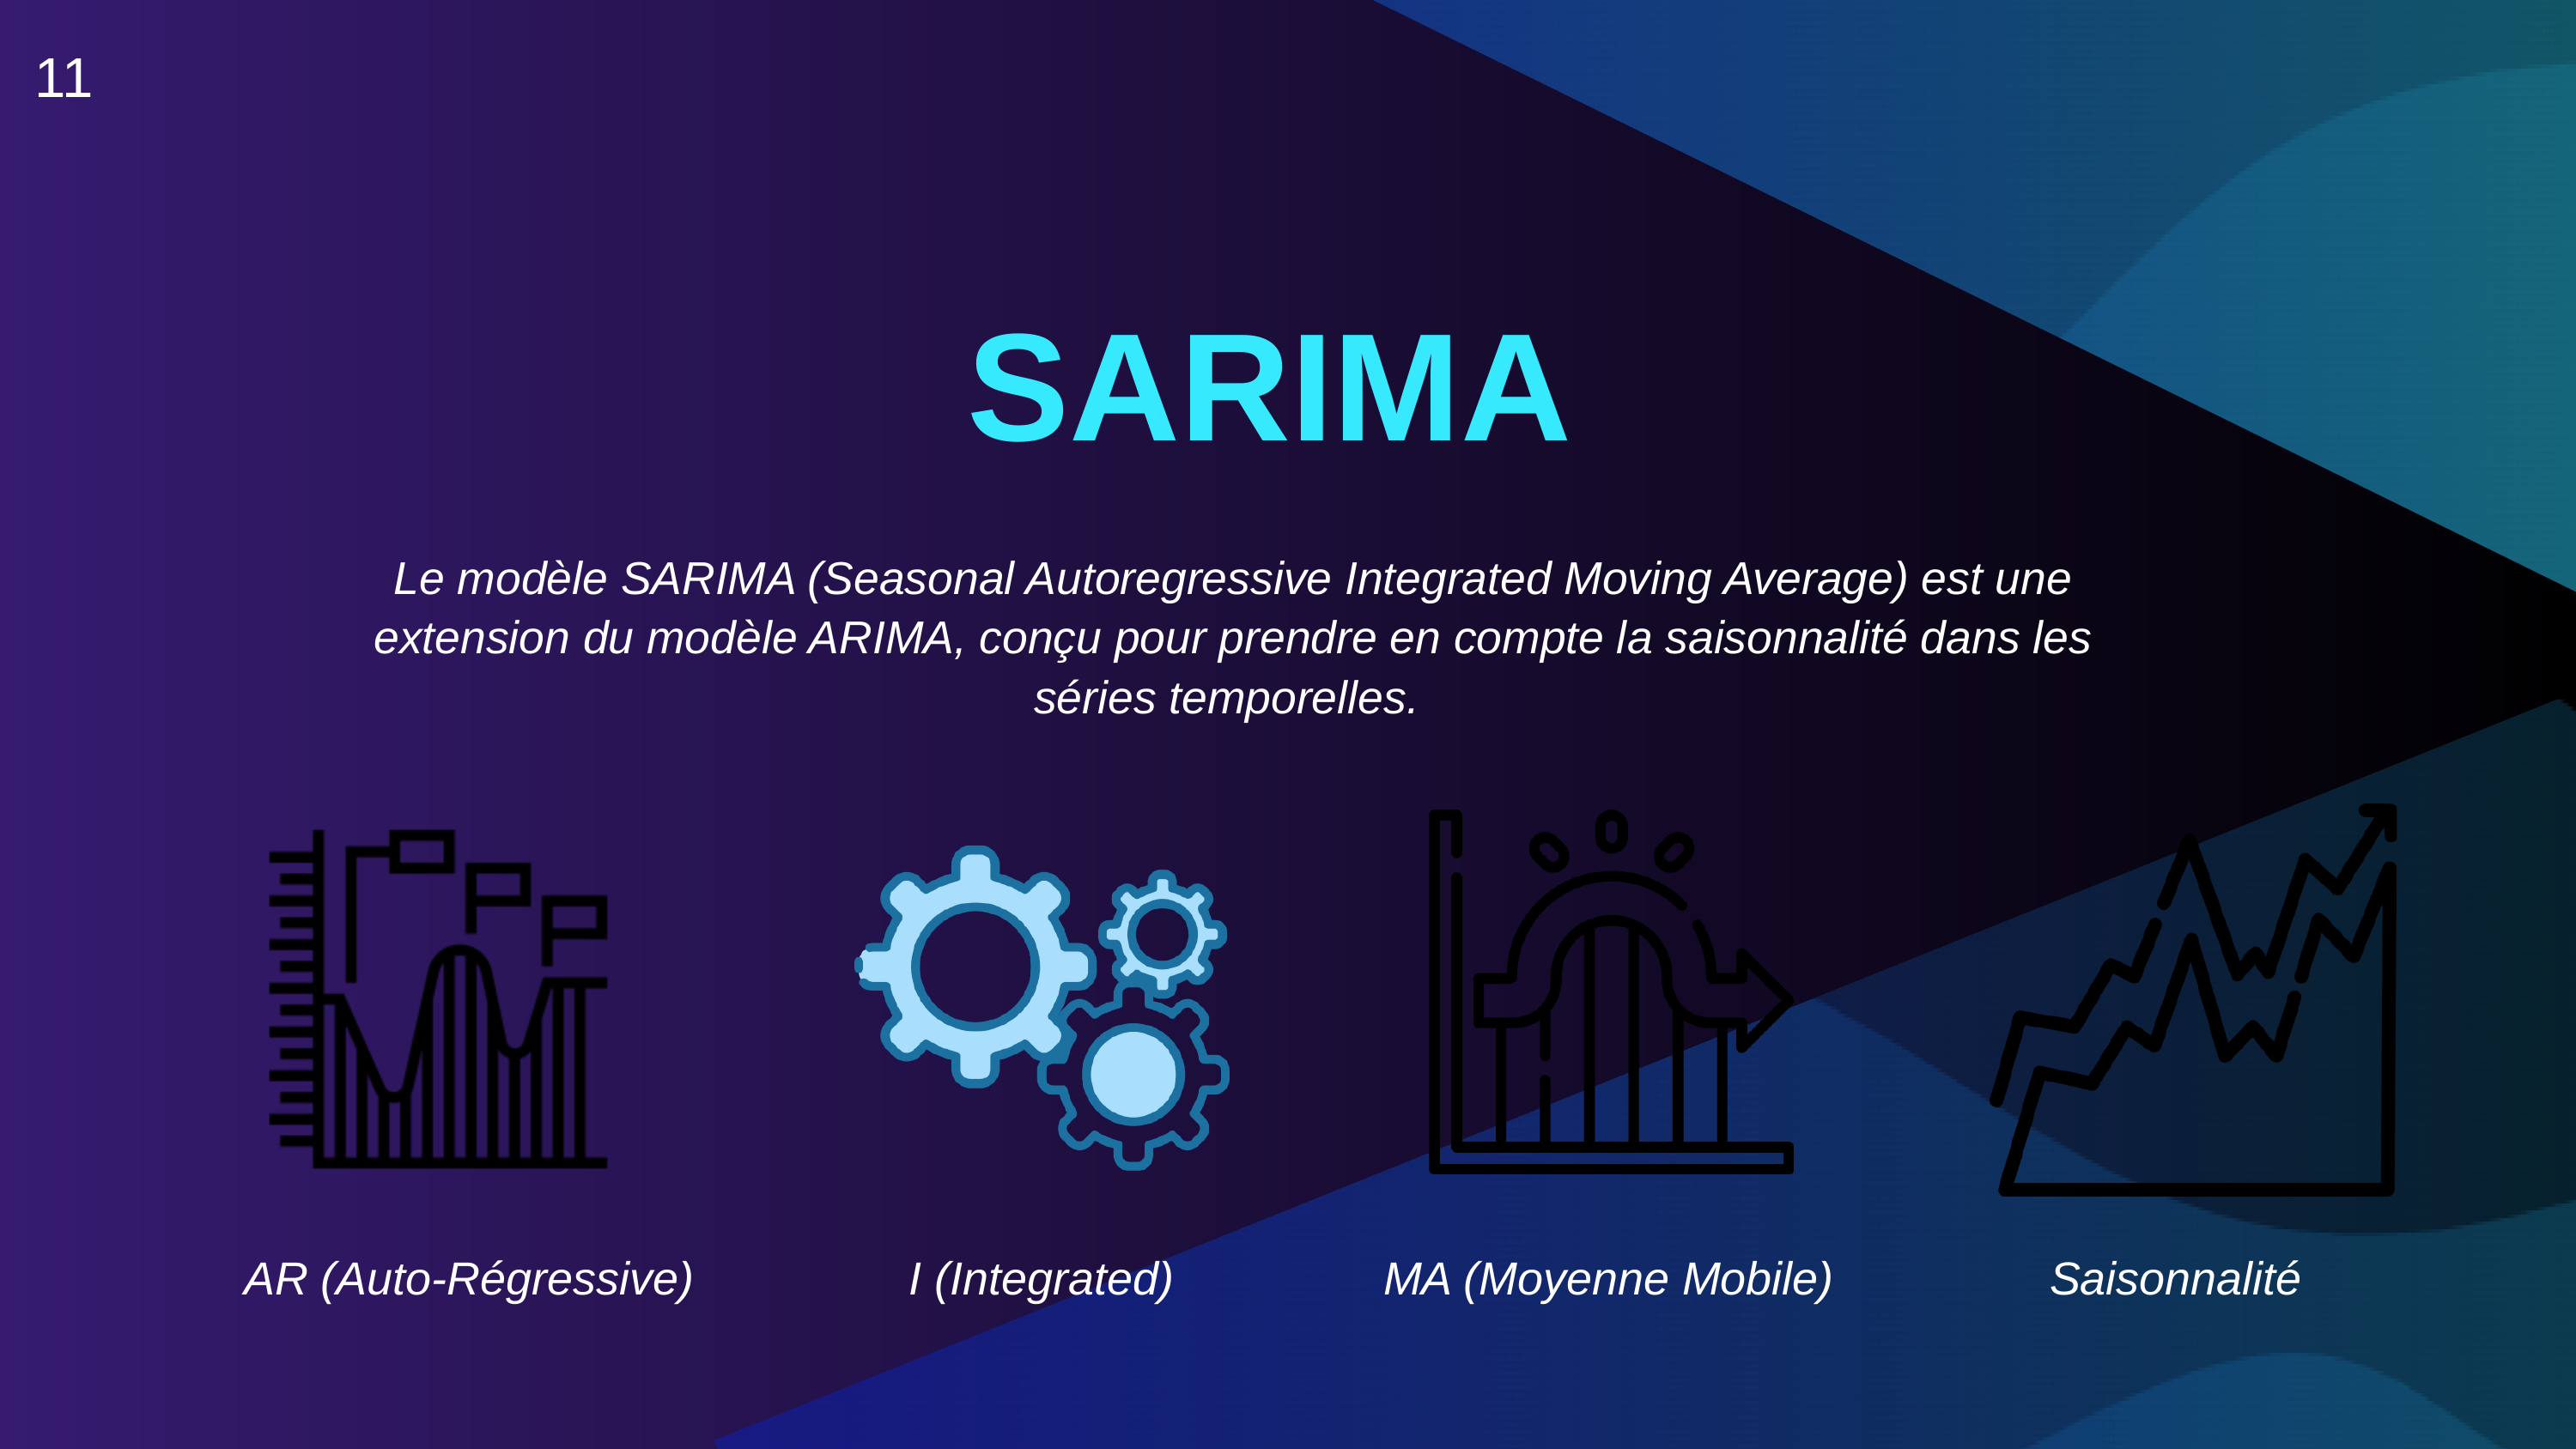

11
SARIMA
Le modèle SARIMA (Seasonal Autoregressive Integrated Moving Average) est une extension du modèle ARIMA, conçu pour prendre en compte la saisonnalité dans les séries temporelles.

AR (Auto-Régressive)
I (Integrated)
MA (Moyenne Mobile)
Saisonnalité